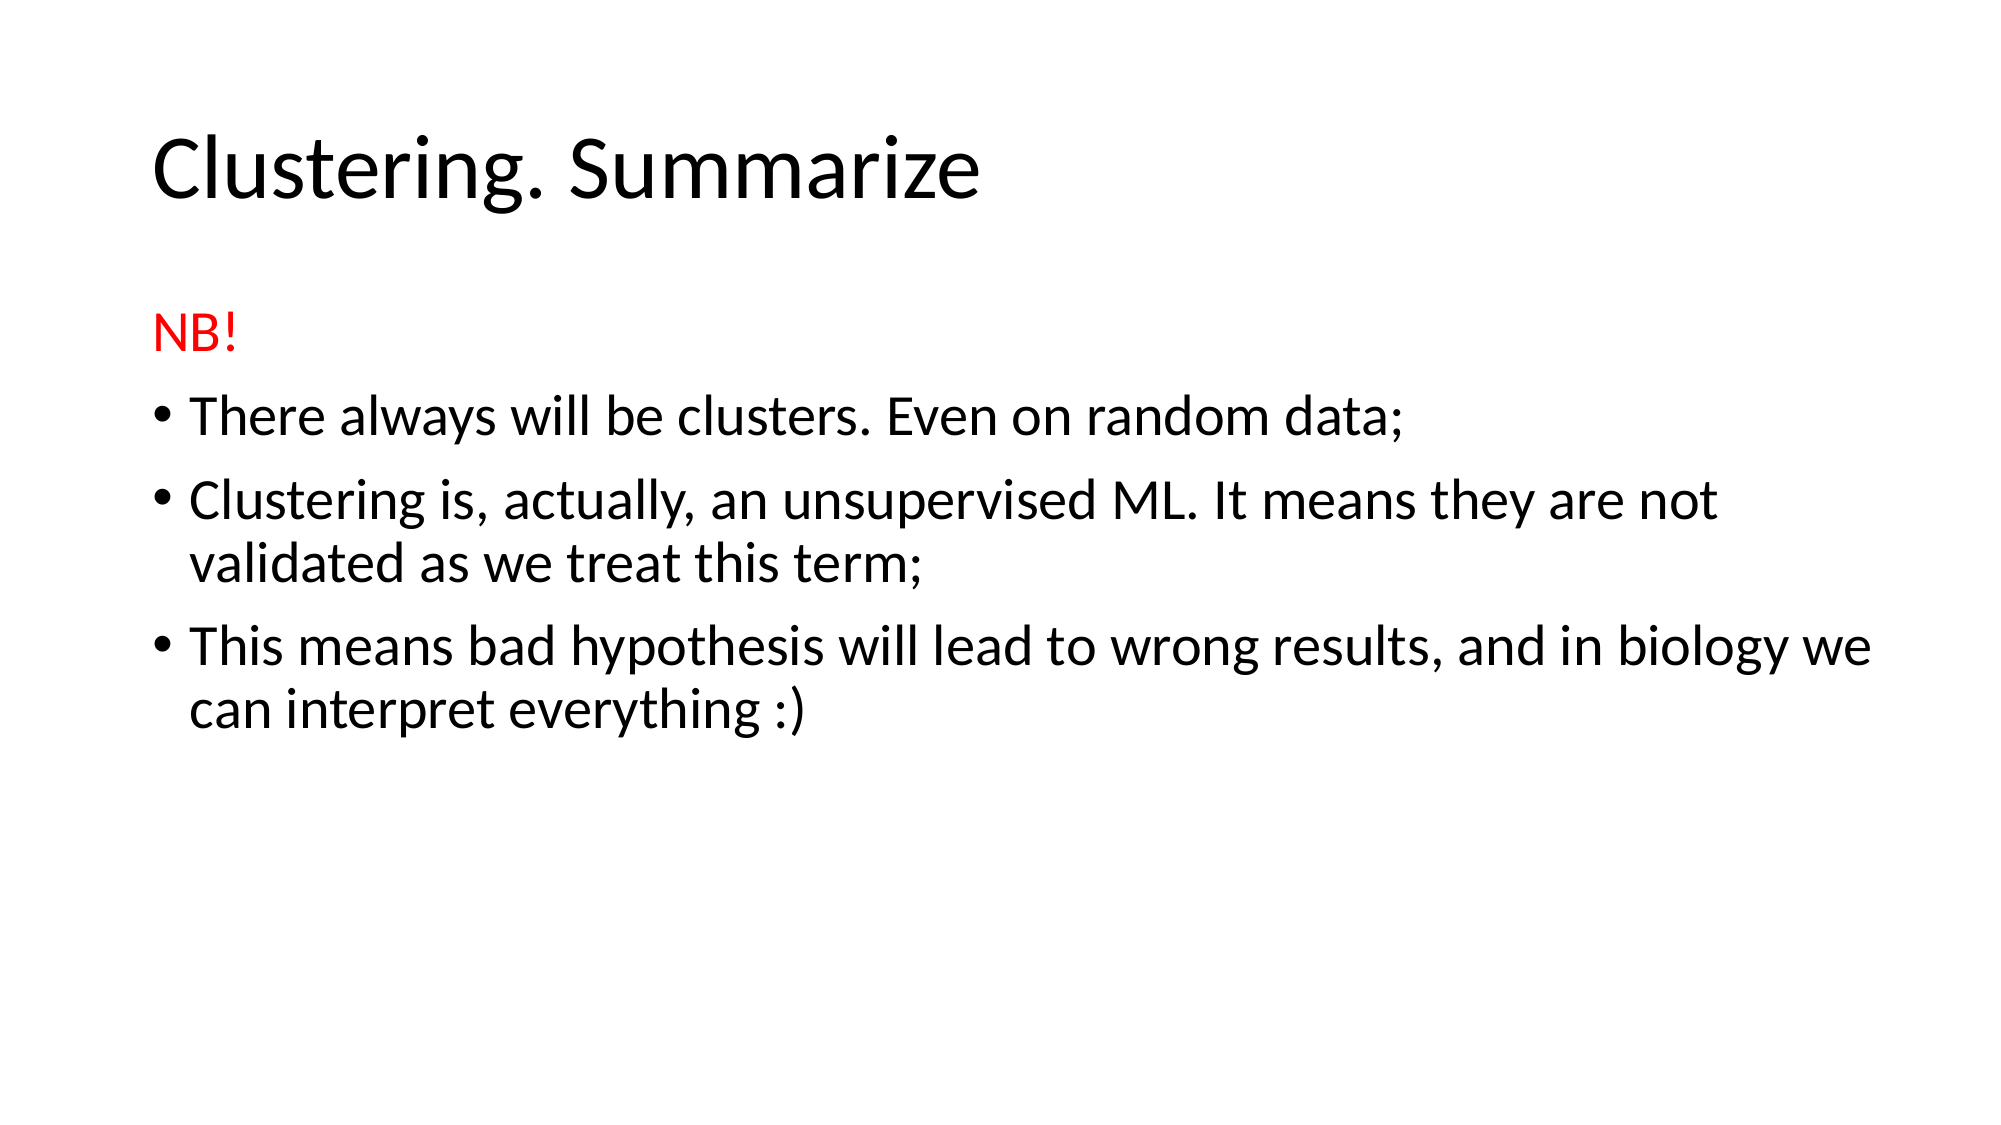

# Clustering. Summarize
NB!
There always will be clusters. Even on random data;
Clustering is, actually, an unsupervised ML. It means they are not validated as we treat this term;
This means bad hypothesis will lead to wrong results, and in biology we can interpret everything :)